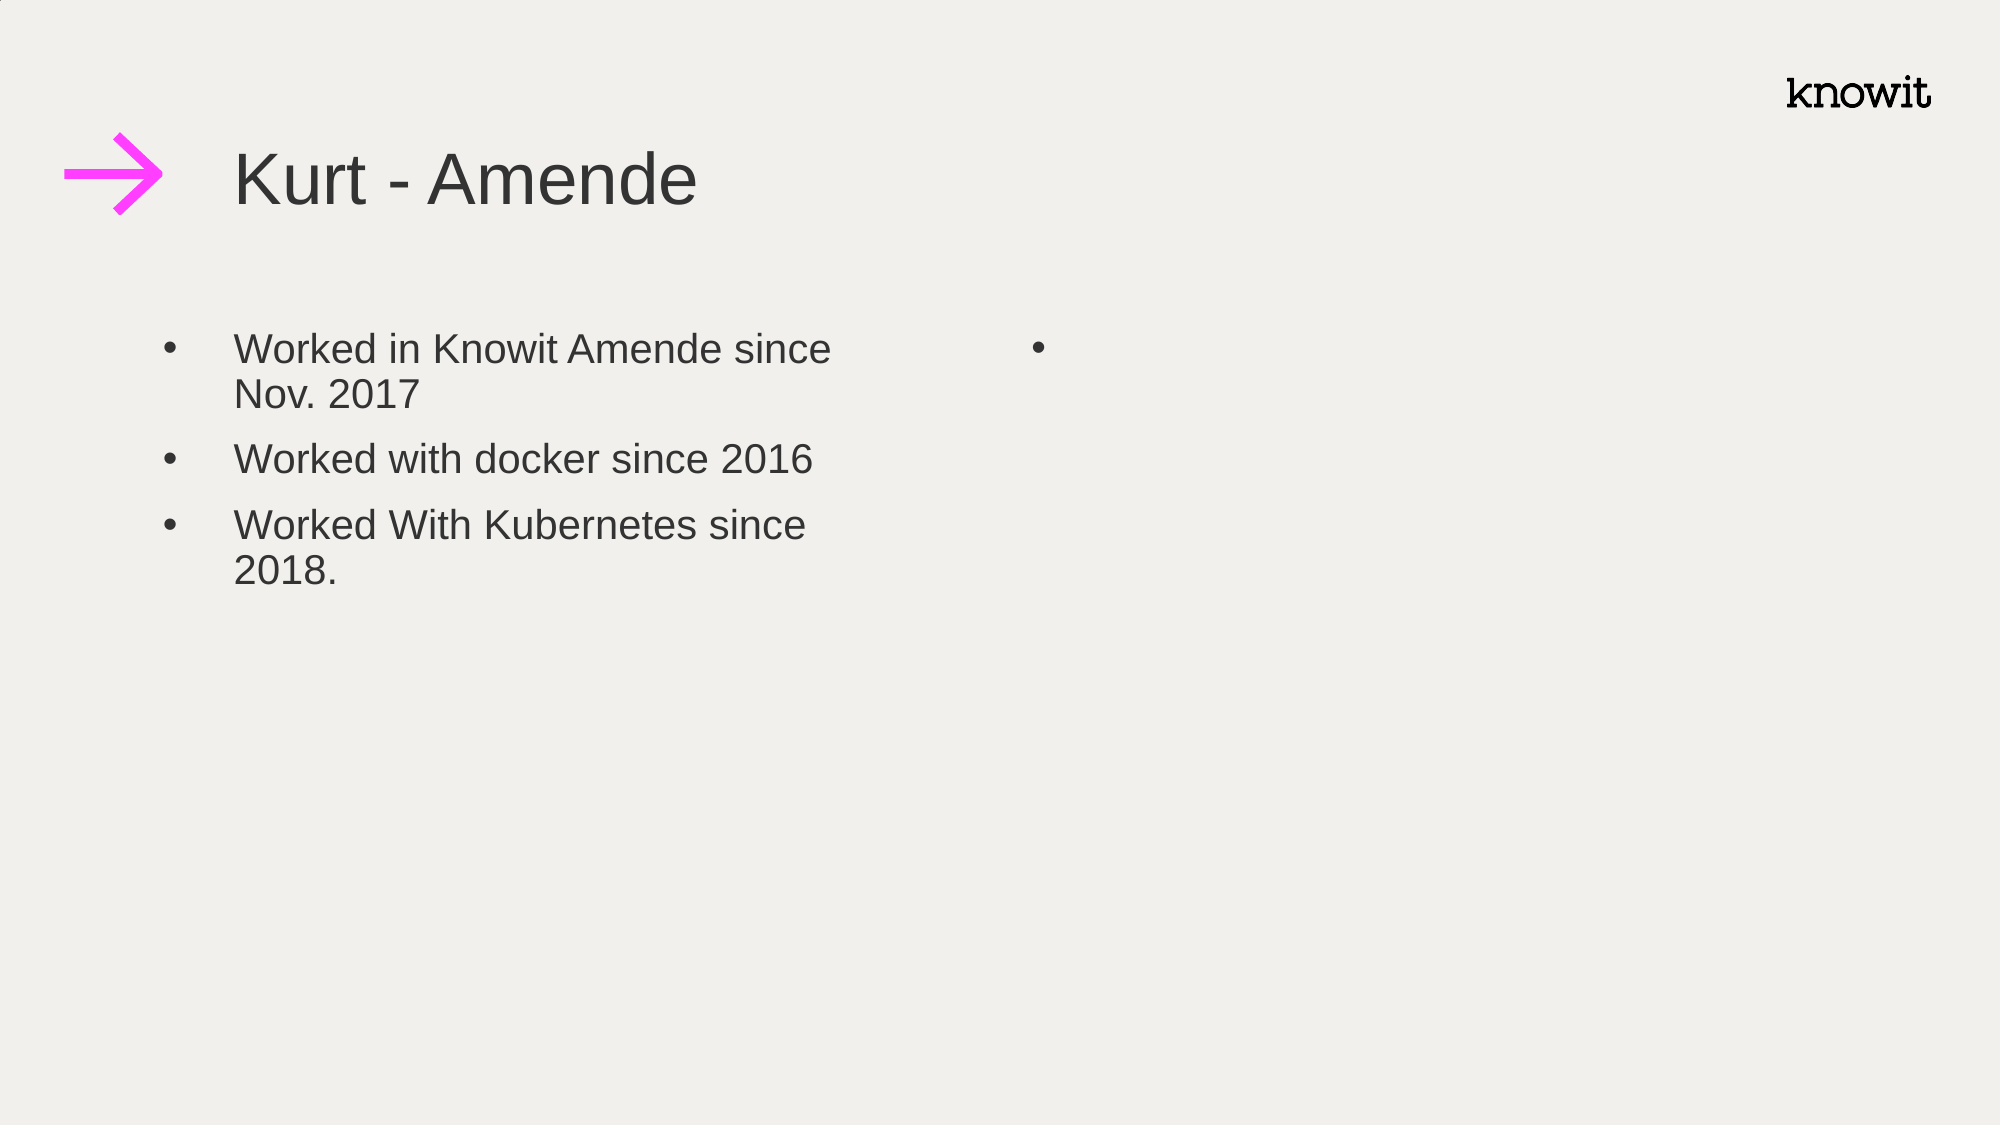

# Kurt - Amende
Worked in Knowit Amende since Nov. 2017
Worked with docker since 2016
Worked With Kubernetes since 2018.